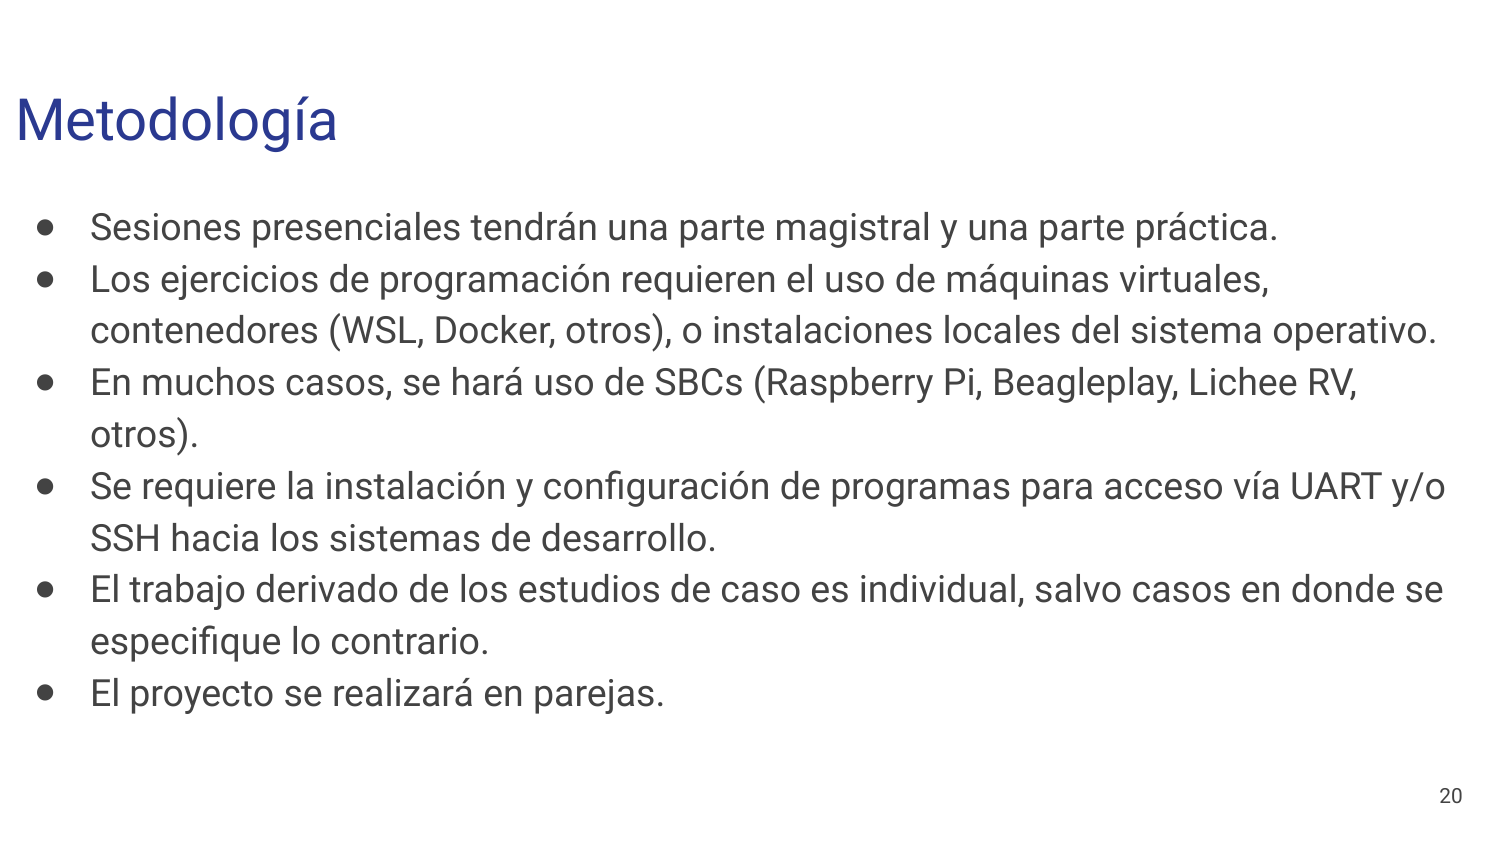

Metodología
Sesiones presenciales tendrán una parte magistral y una parte práctica.
Los ejercicios de programación requieren el uso de máquinas virtuales, contenedores (WSL, Docker, otros), o instalaciones locales del sistema operativo.
En muchos casos, se hará uso de SBCs (Raspberry Pi, Beagleplay, Lichee RV, otros).
Se requiere la instalación y configuración de programas para acceso vía UART y/o SSH hacia los sistemas de desarrollo.
El trabajo derivado de los estudios de caso es individual, salvo casos en donde se especifique lo contrario.
El proyecto se realizará en parejas.
20